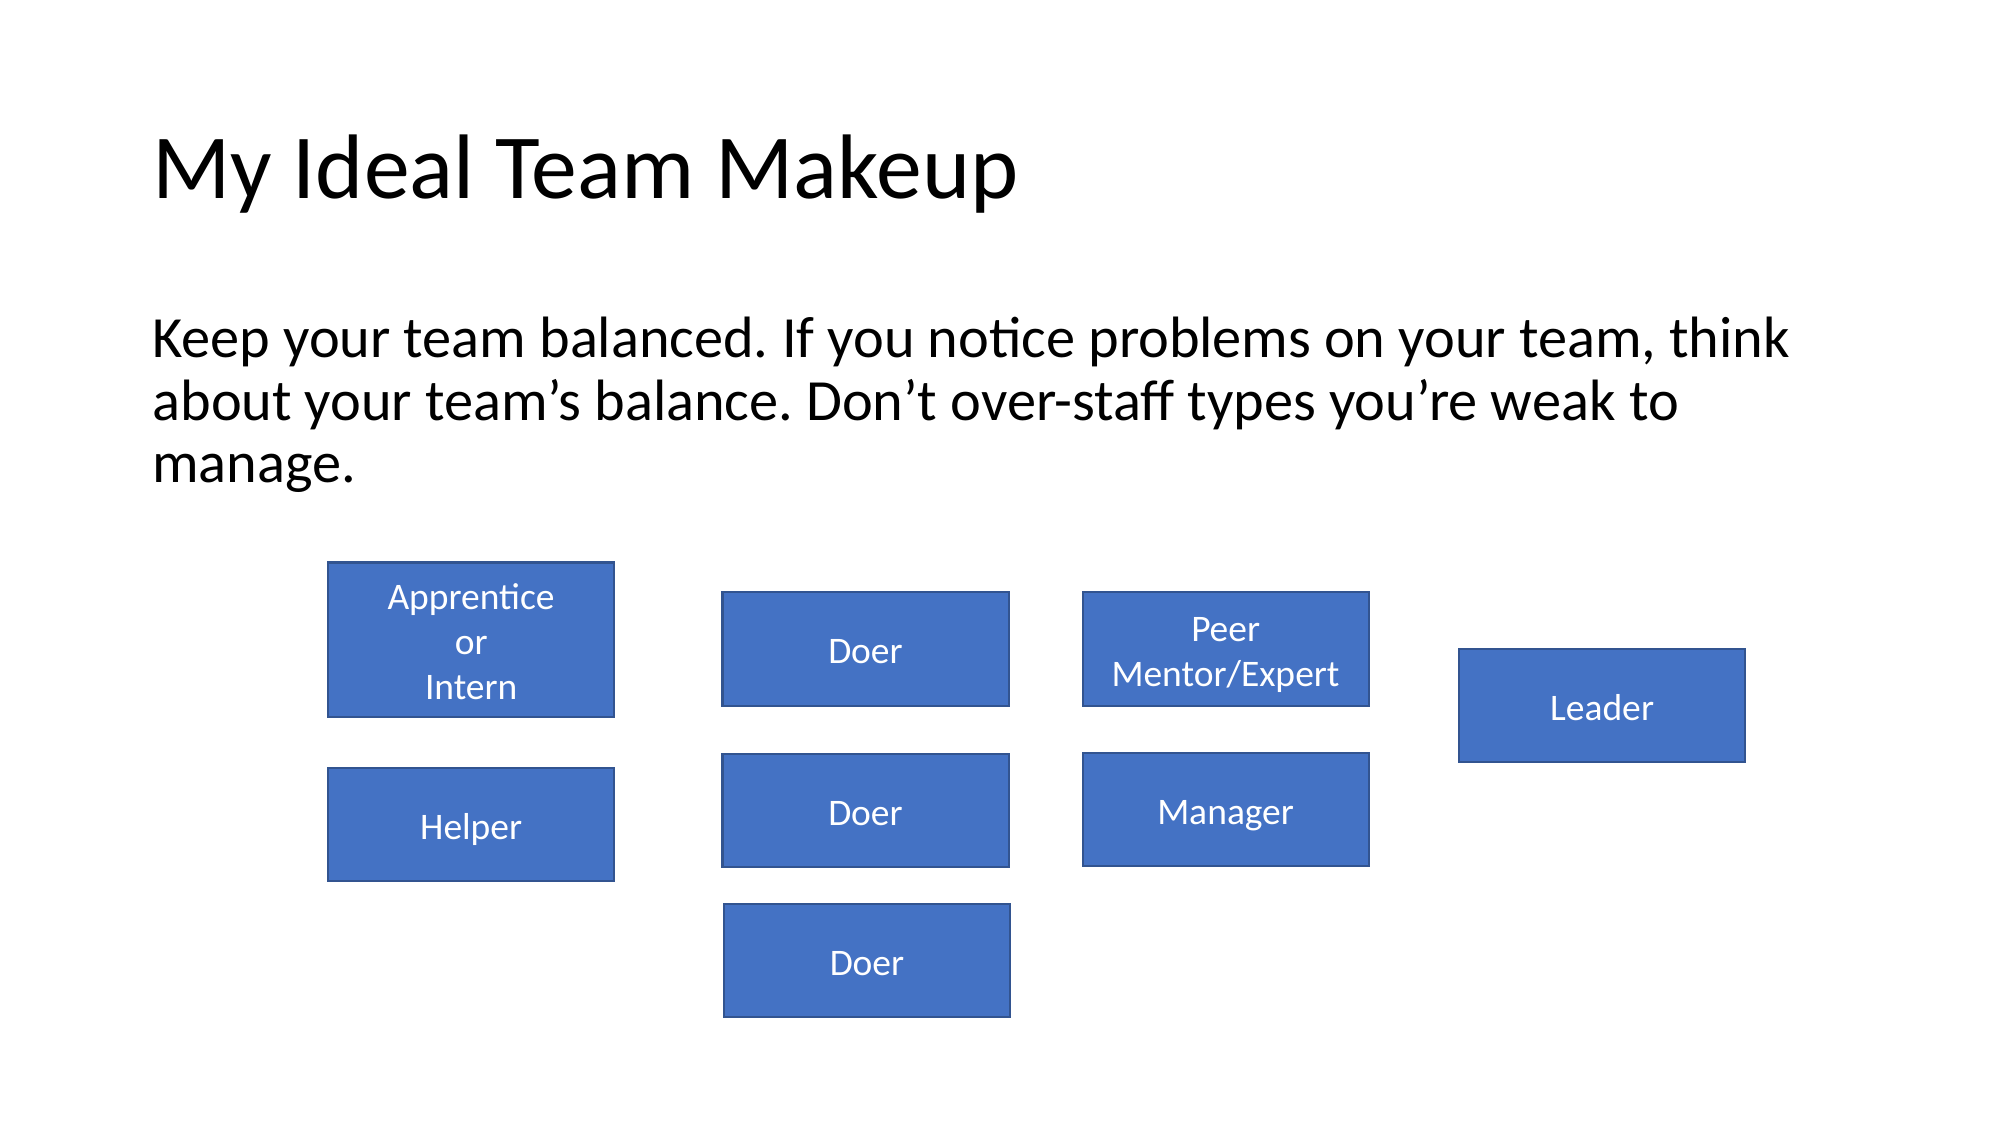

# My Ideal Team Makeup
Keep your team balanced. If you notice problems on your team, think about your team’s balance. Don’t over-staff types you’re weak to manage.

Apprentice
or
Intern
Doer
Peer Mentor/Expert
Leader
Manager
Doer
Helper
Doer